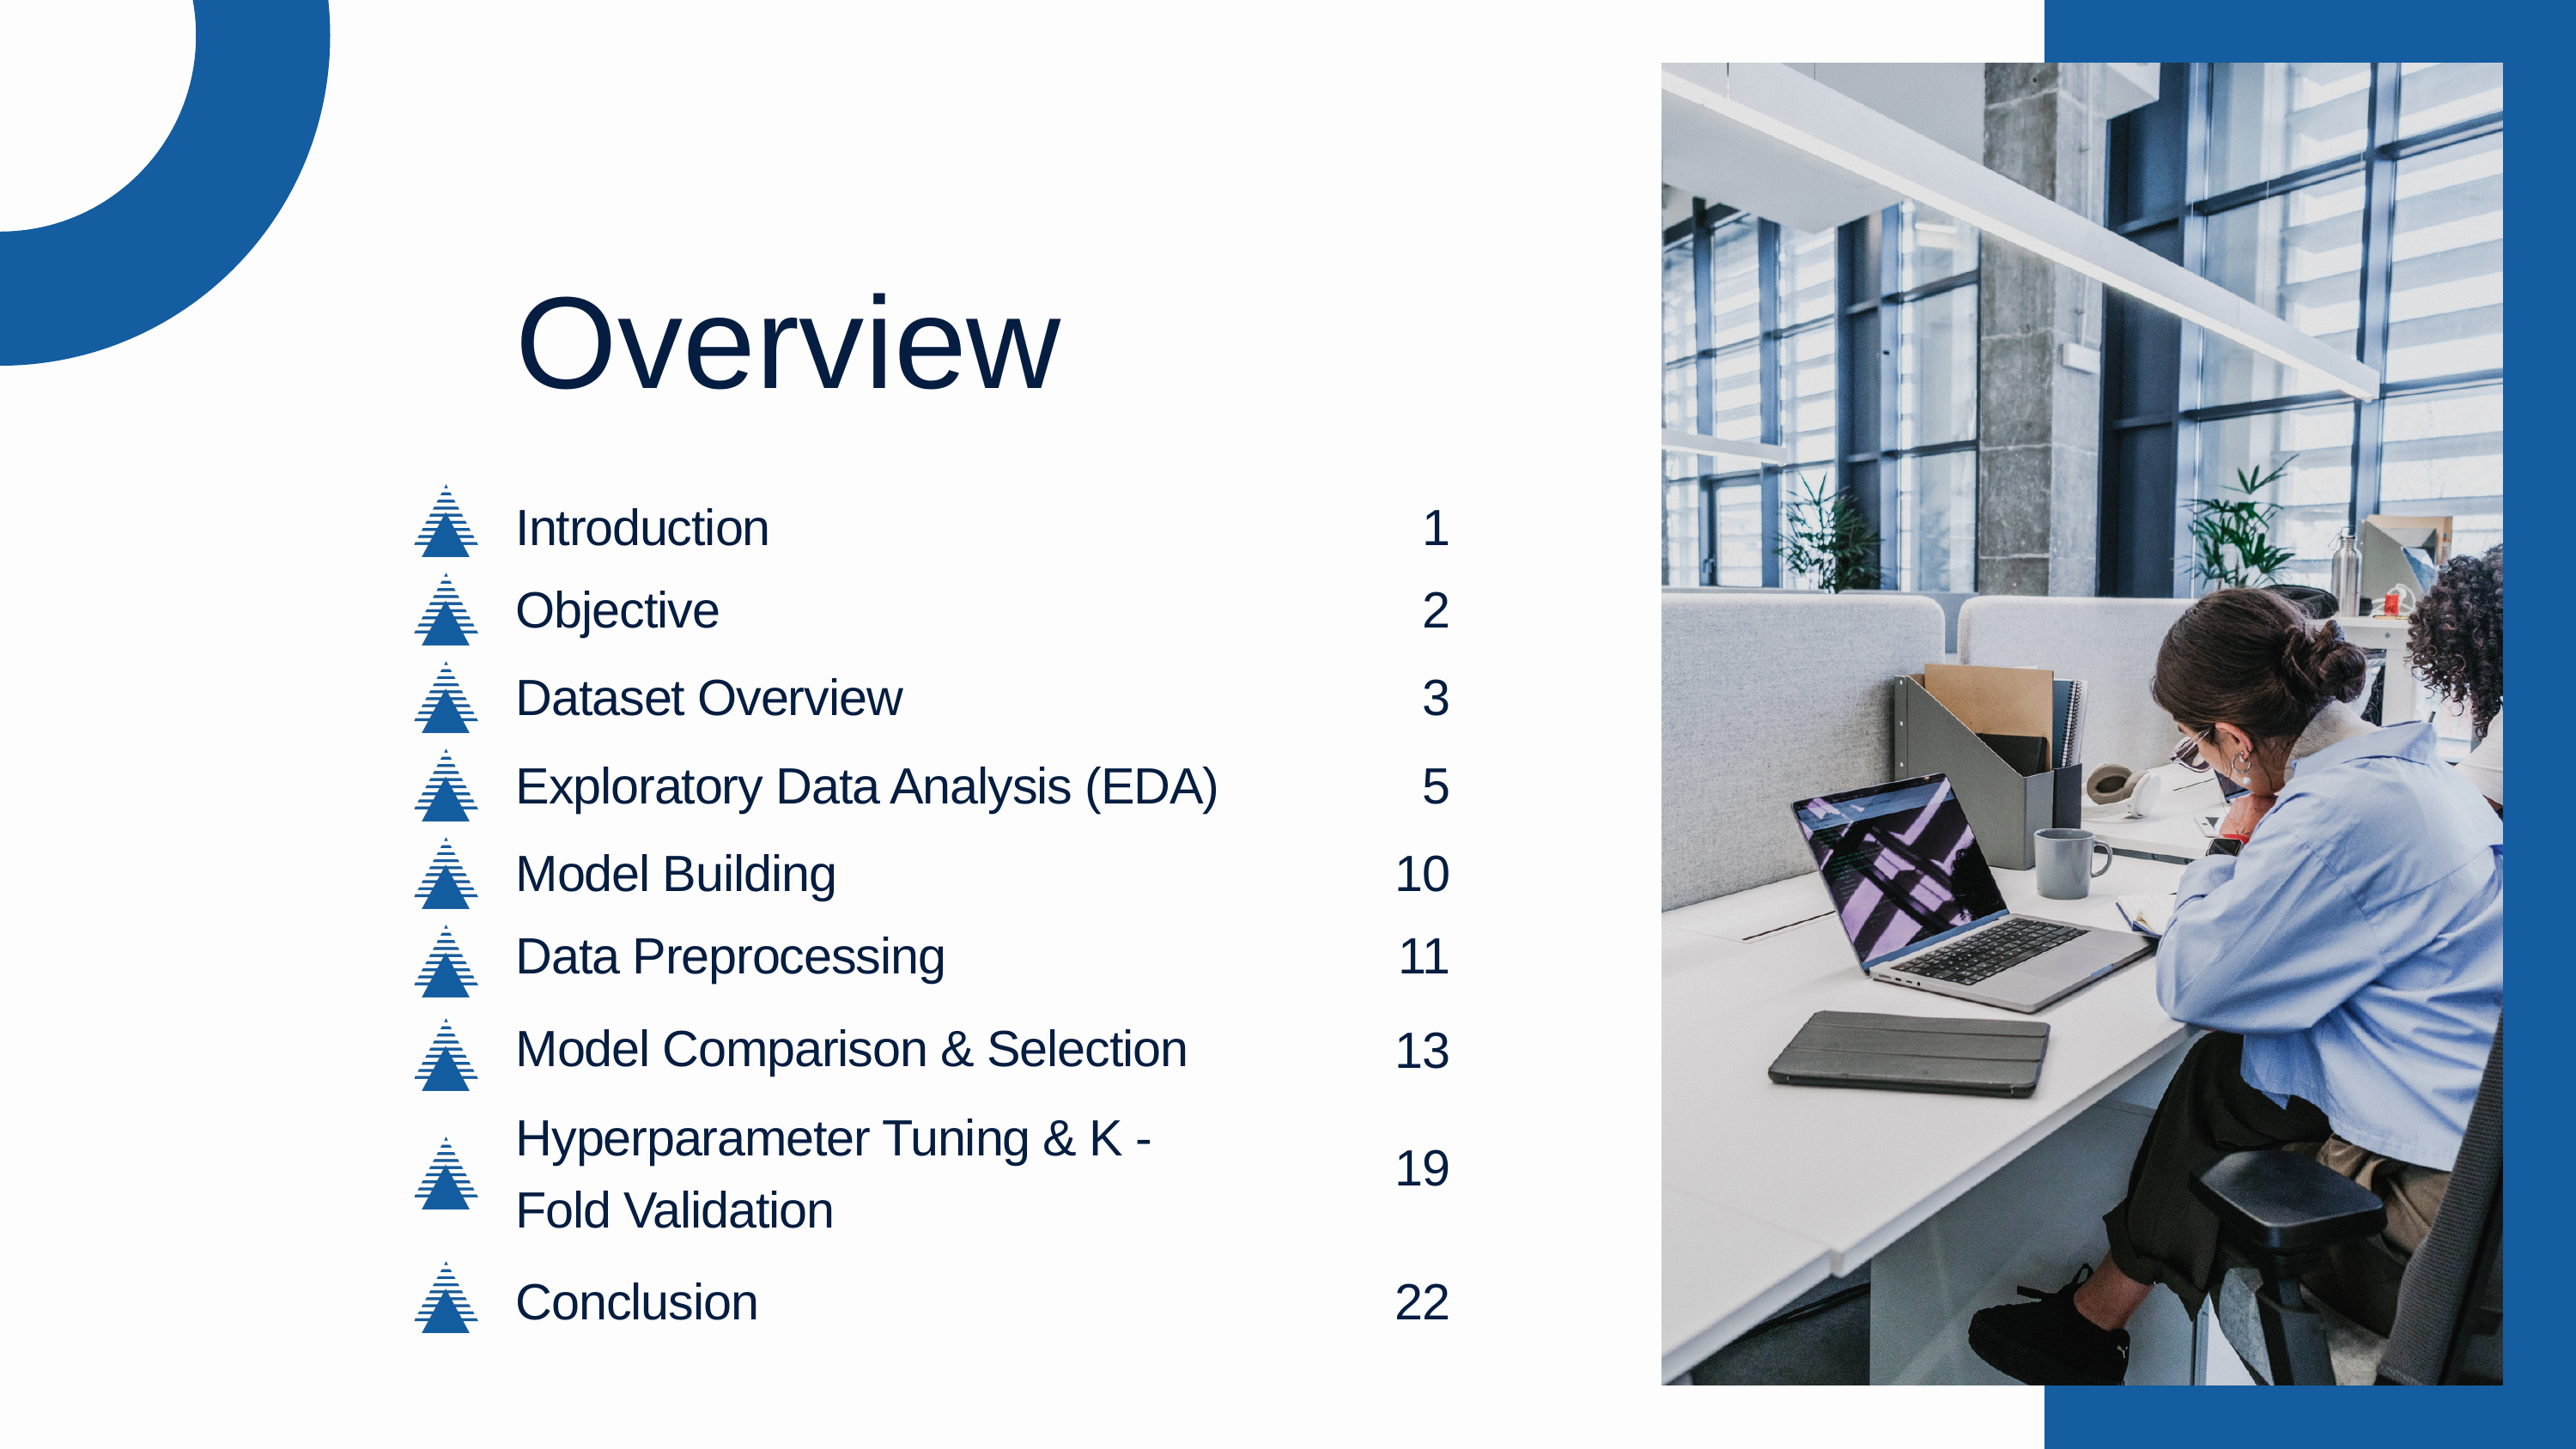

Overview
Introduction
1

Objective
2

Dataset Overview
3

Exploratory Data Analysis (EDA)
5

Model Building
10

Data Preprocessing
11

Model Comparison & Selection
13

Hyperparameter Tuning & K - Fold Validation
19

Conclusion
22